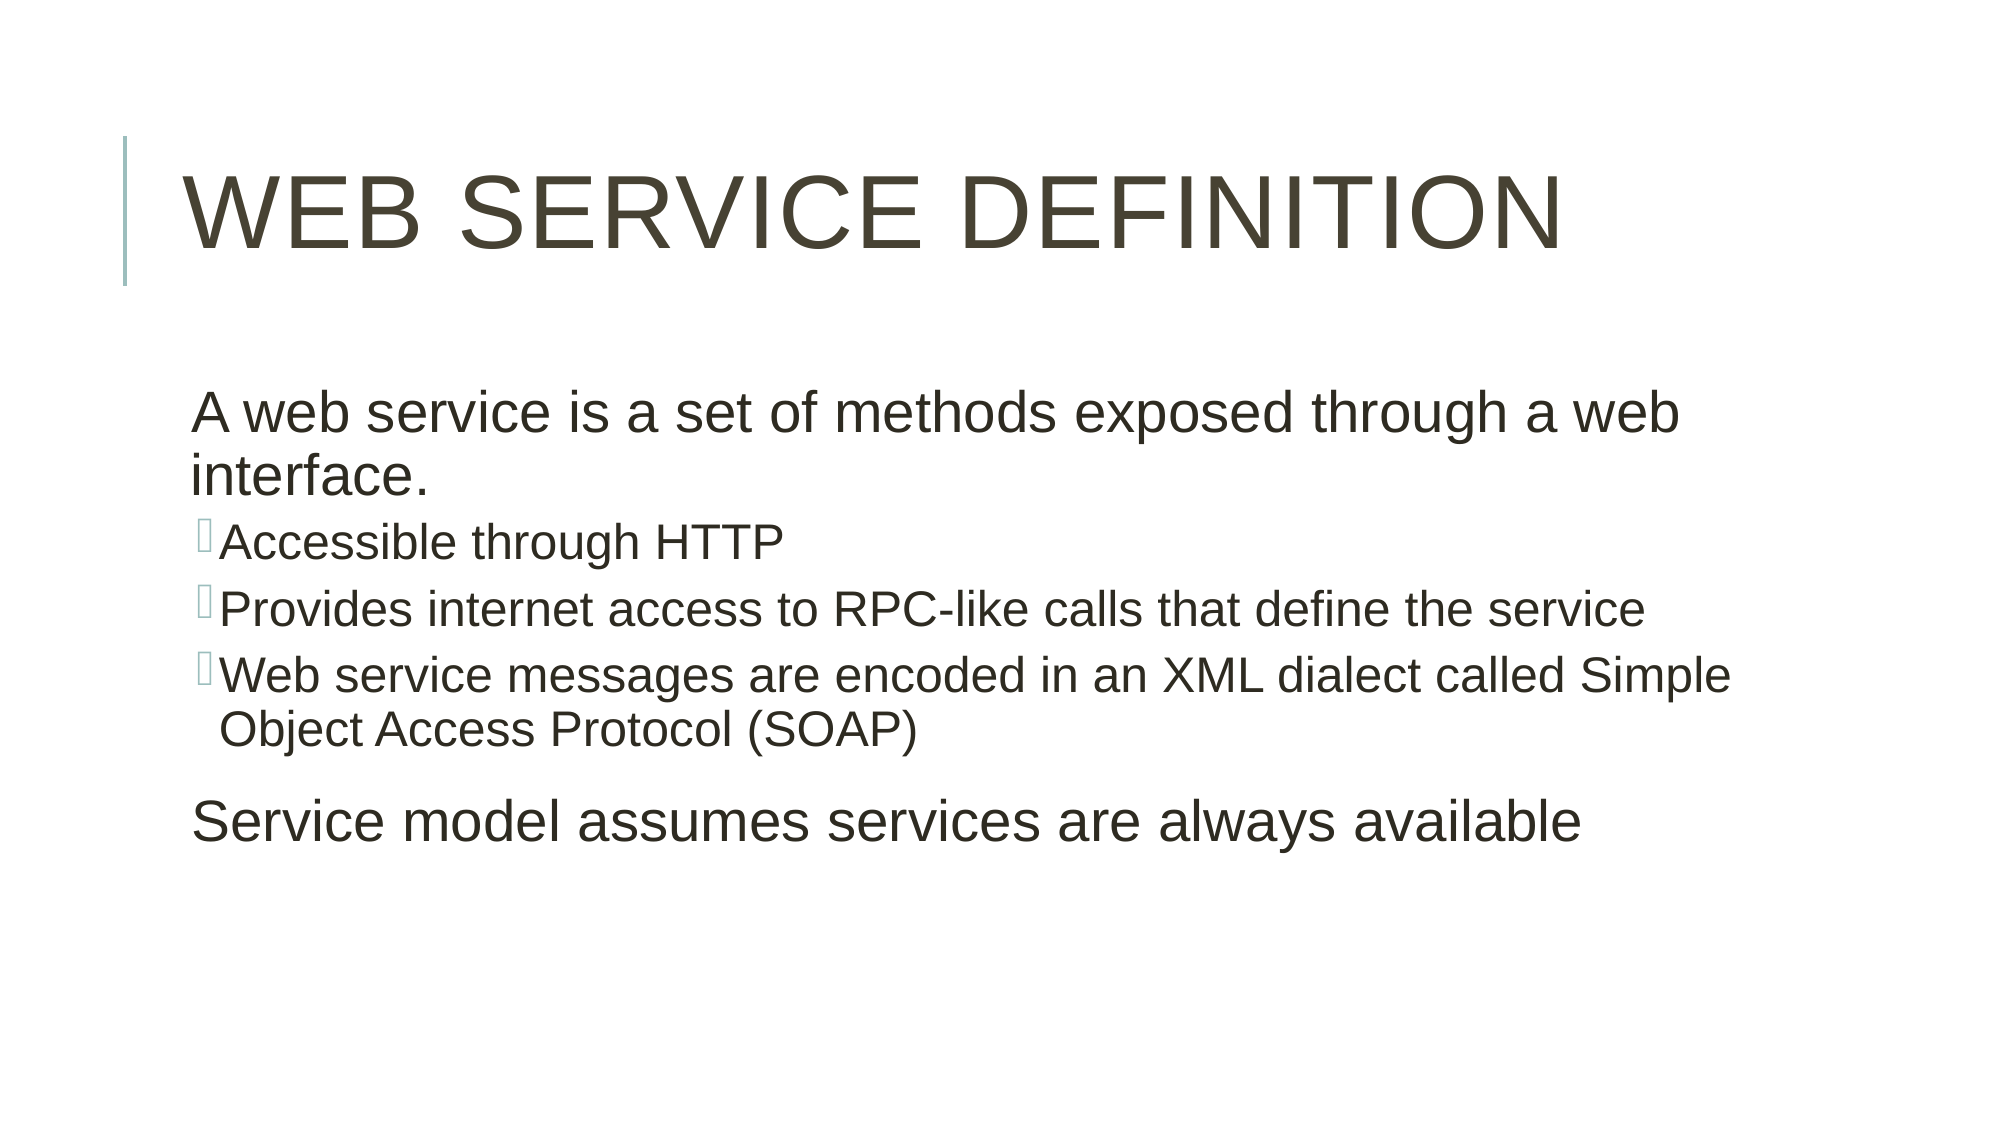

# Web Service Definition
A web service is a set of methods exposed through a web interface.
Accessible through HTTP
Provides internet access to RPC-like calls that define the service
Web service messages are encoded in an XML dialect called Simple Object Access Protocol (SOAP)
Service model assumes services are always available